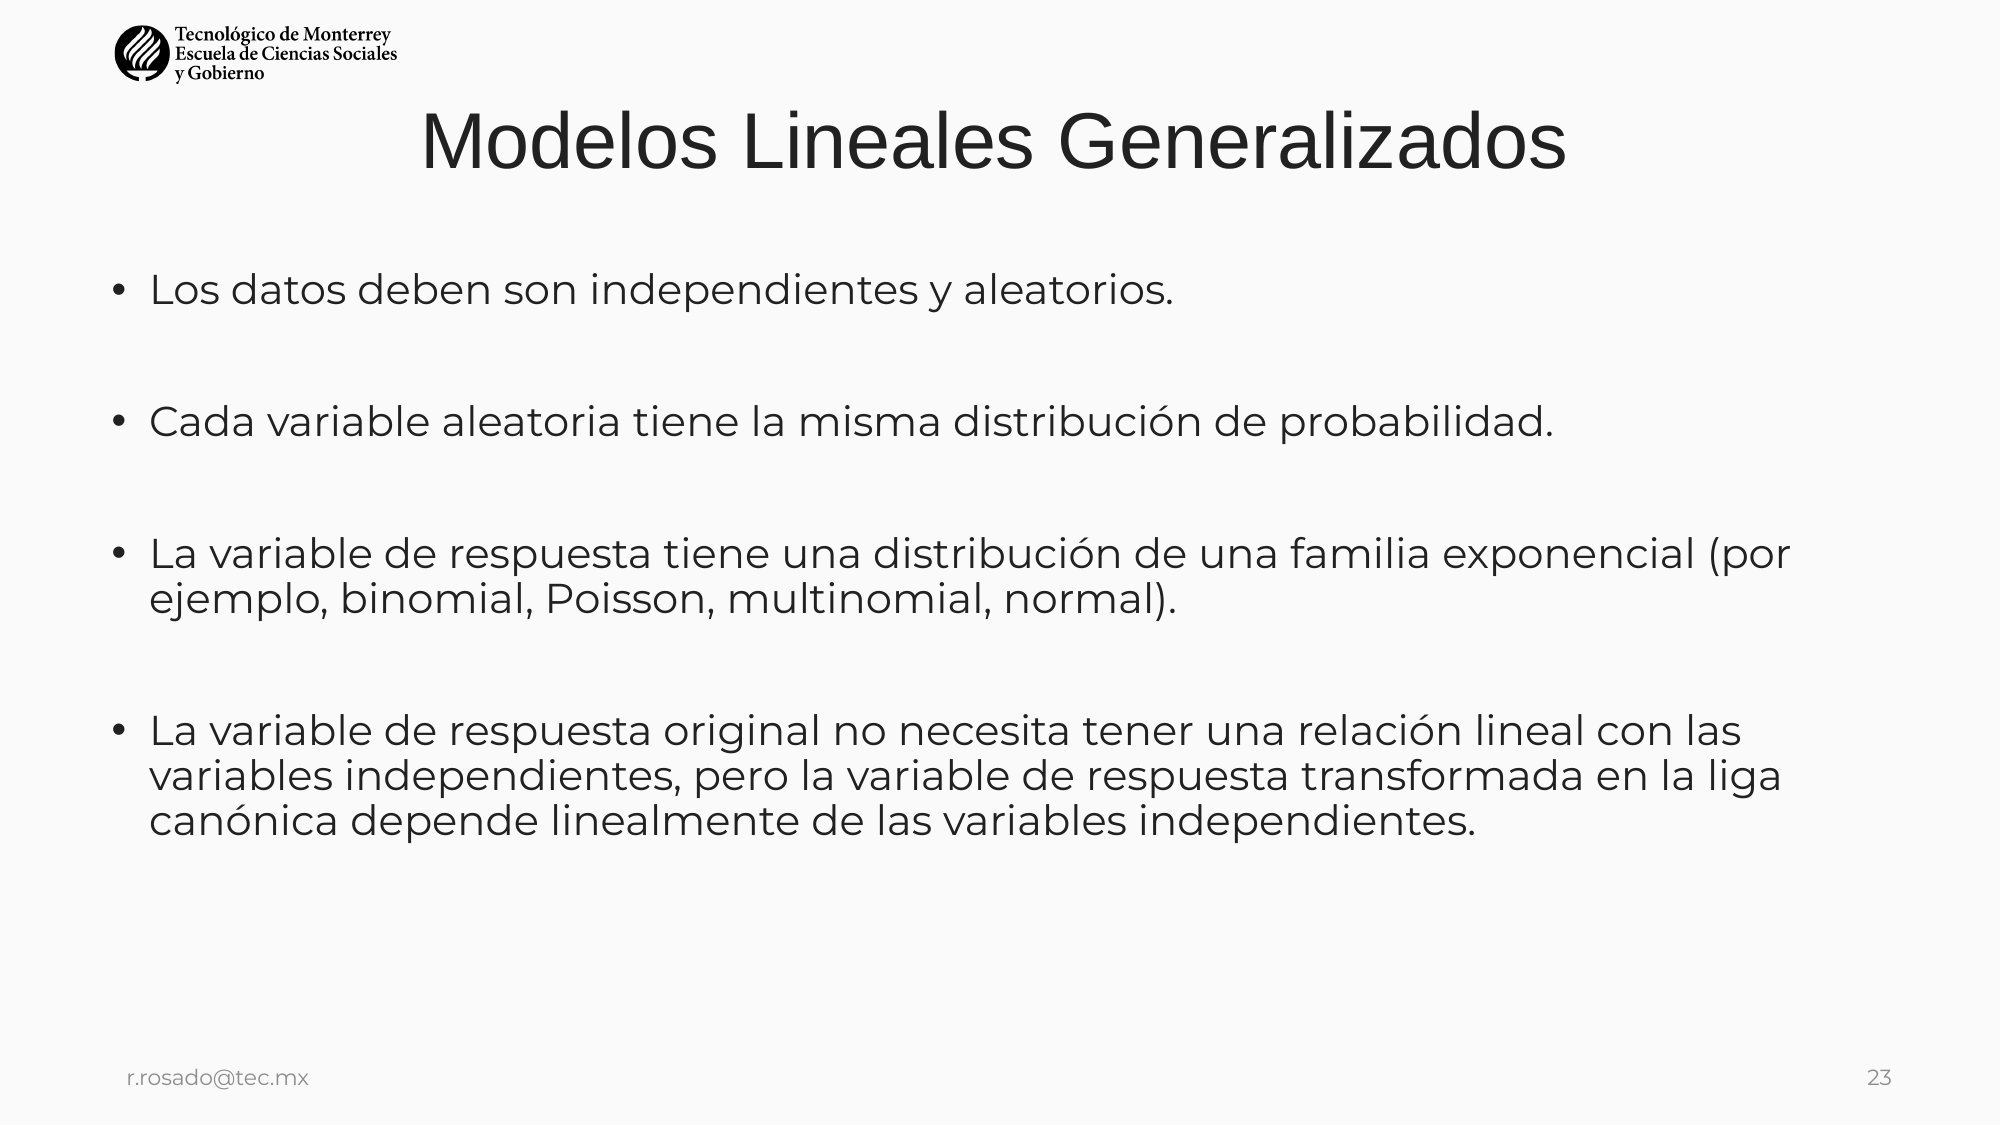

# Modelos Lineales Generalizados
Los datos deben son independientes y aleatorios.

Cada variable aleatoria tiene la misma distribución de probabilidad.

La variable de respuesta tiene una distribución de una familia exponencial (por ejemplo, binomial, Poisson, multinomial, normal).

La variable de respuesta original no necesita tener una relación lineal con las variables independientes, pero la variable de respuesta transformada en la liga canónica depende linealmente de las variables independientes.
r.rosado@tec.mx
23